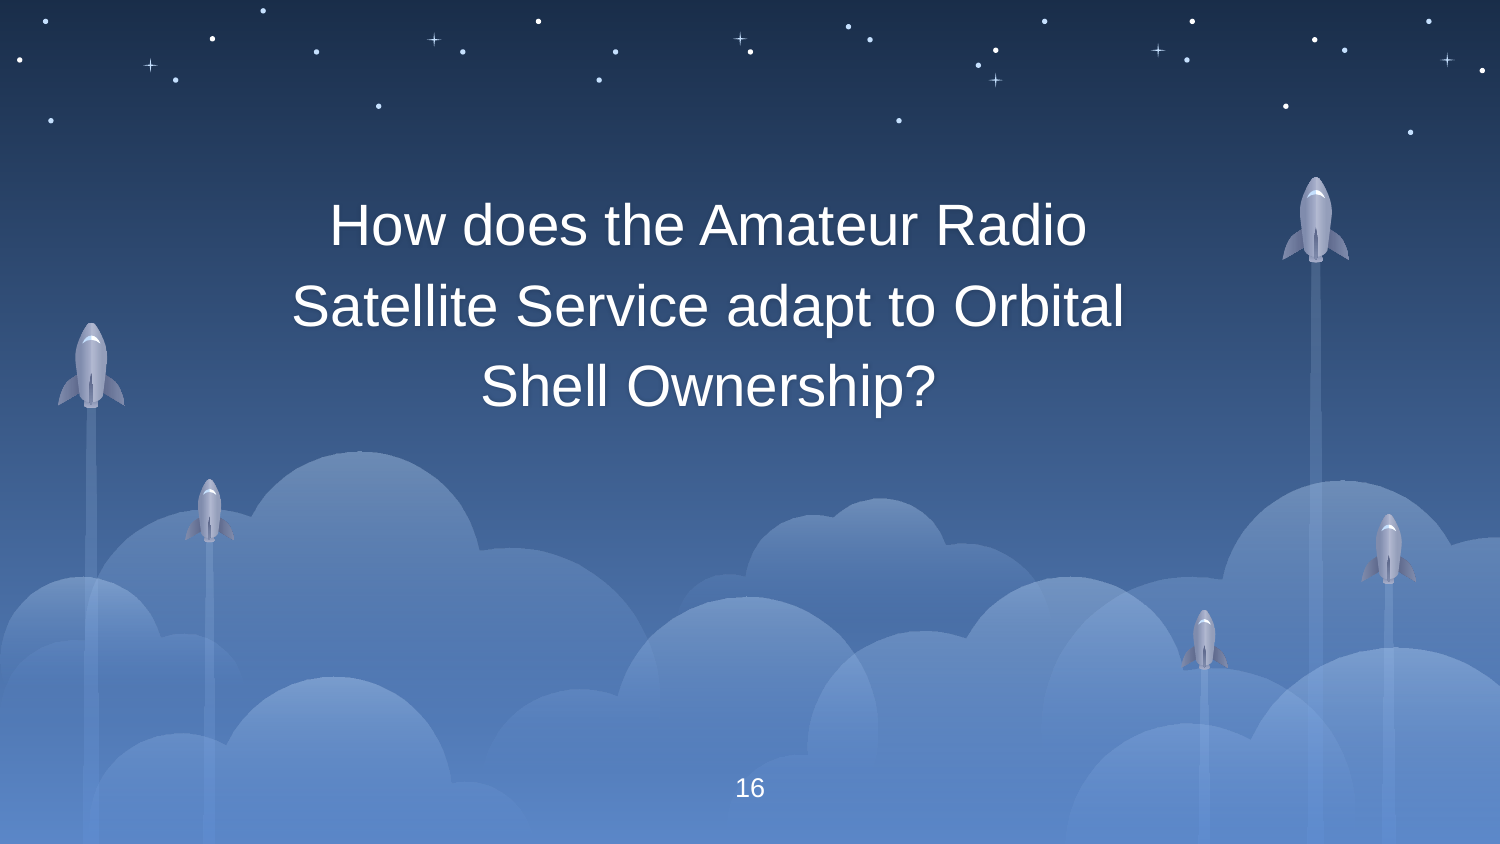

How does the Amateur Radio Satellite Service adapt to Orbital Shell Ownership?
16